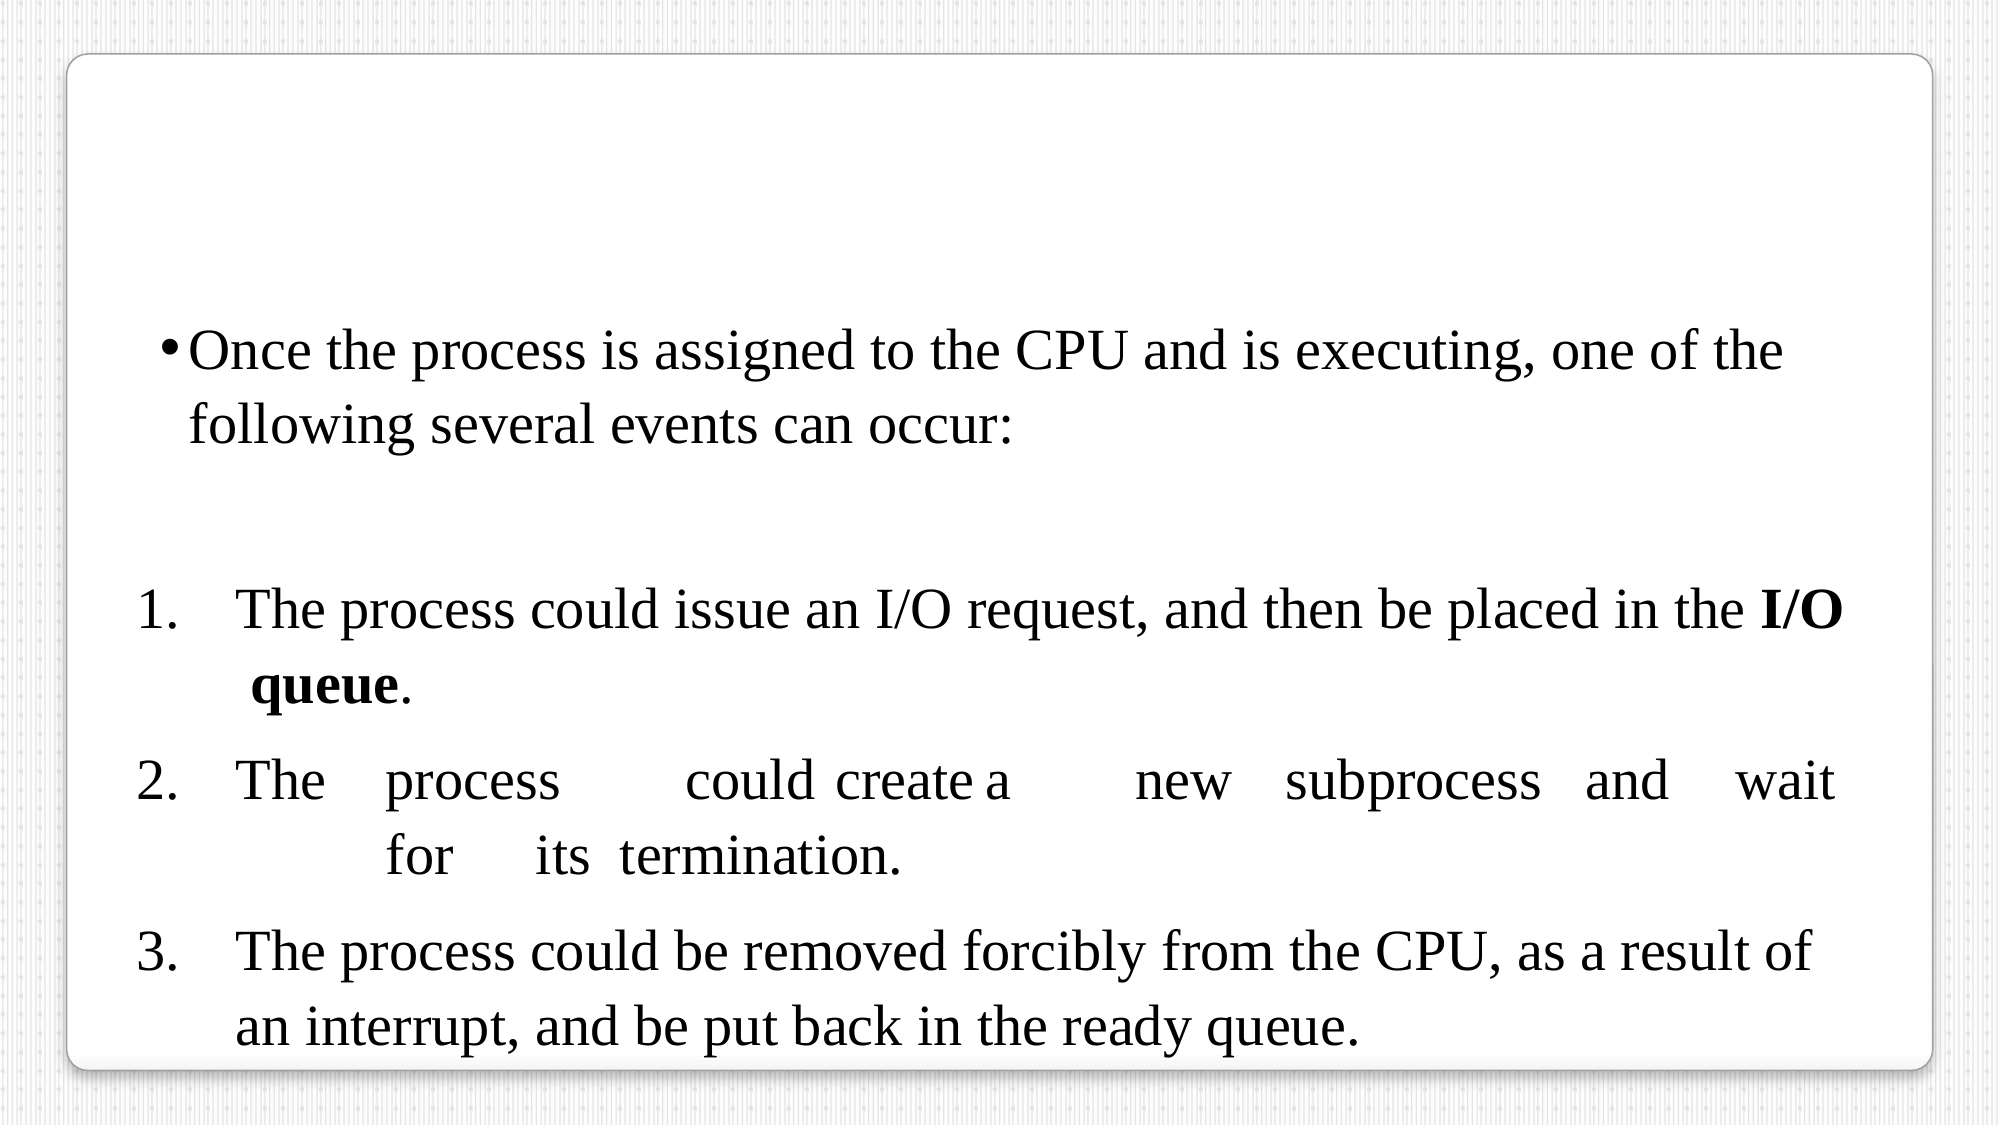

Once the process is assigned to the CPU and is executing, one of the  following several events can occur:

The process could issue an I/O request, and then be placed in the I/O  queue.
The	process	could	create	a	new	subprocess	and	wait	for	its  termination.
The process could be removed forcibly from the CPU, as a result of  an interrupt, and be put back in the ready queue.